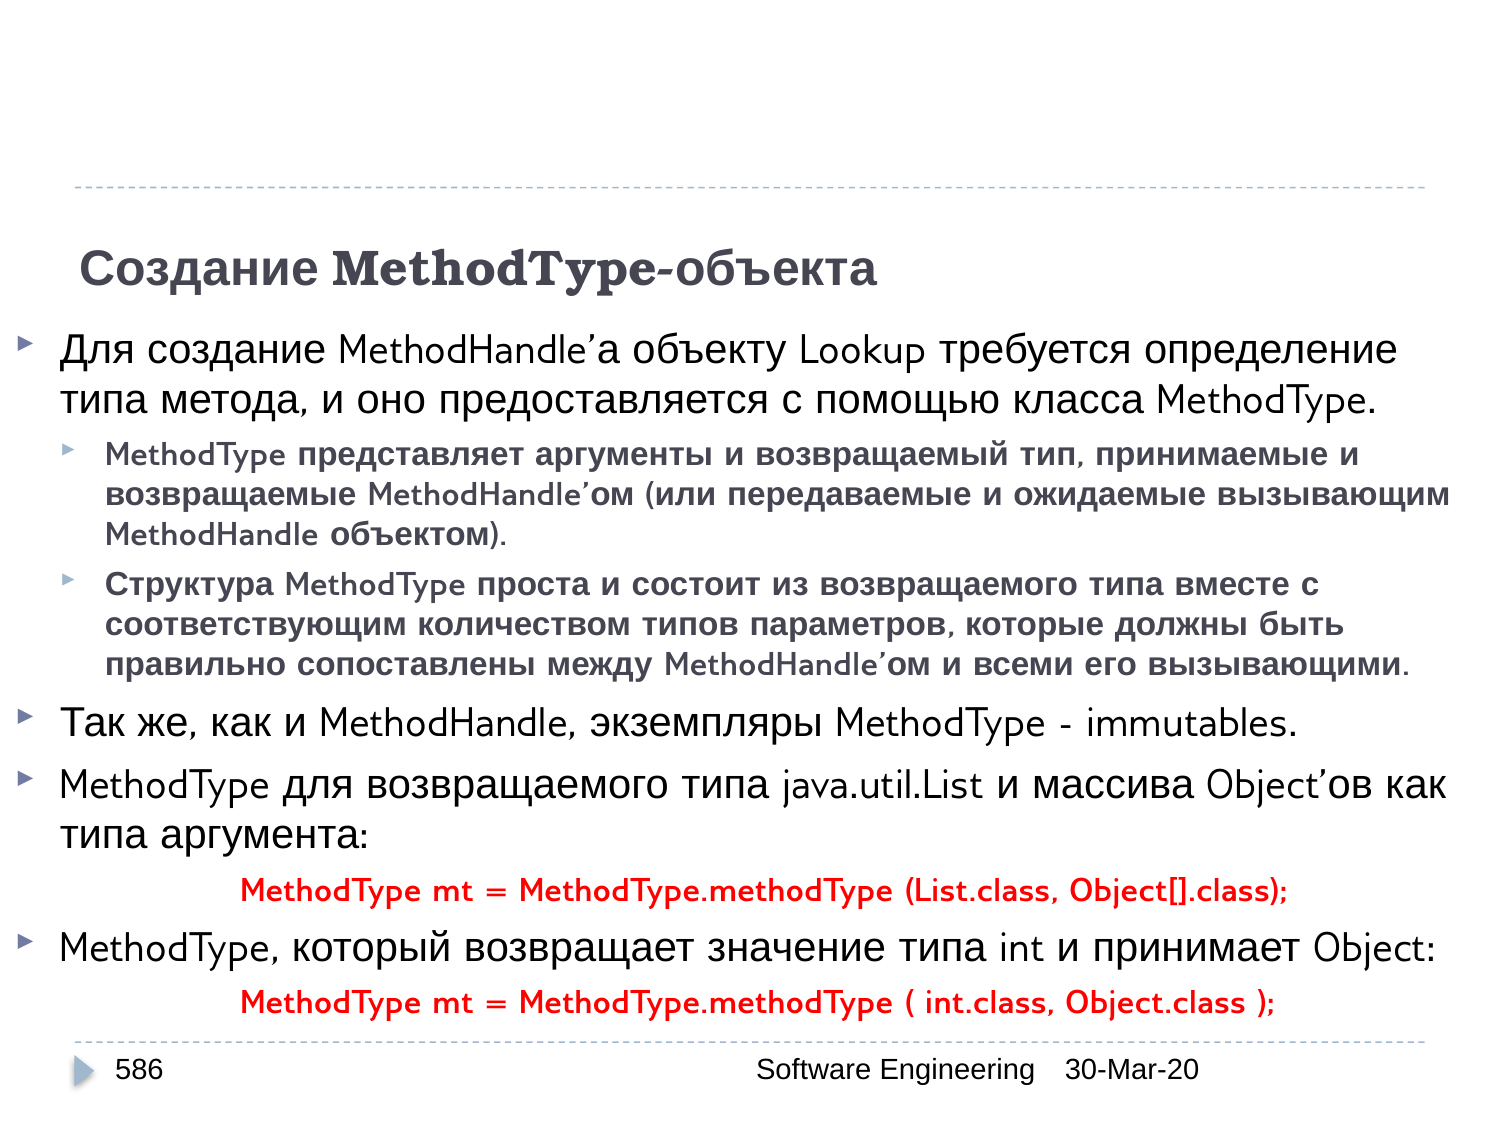

# Создание MethodType-объекта
Для создание MethodHandle’а объекту Lookup требуется определение типа метода, и оно предоставляется с помощью класса MethodType.
MethodType представляет аргументы и возвращаемый тип, принимаемые и возвращаемые MethodHandle’ом (или передаваемые и ожидаемые вызывающим MethodHandle объектом).
Структура MethodType проста и состоит из возвращаемого типа вместе с соответствующим количеством типов параметров, которые должны быть правильно сопоставлены между MethodHandle’ом и всеми его вызывающими.
Так же, как и MethodHandle, экземпляры MethodType - immutables.
MethodType для возвращаемого типа java.util.List и массива Object’ов как типа аргумента:
	MethodType mt = MethodType.methodType (List.class, Object[].class);
MethodType, который возвращает значение типа int и принимает Object:
	MethodType mt = MethodType.methodType ( int.class, Object.class );

586
Software Engineering
30-Mar-20